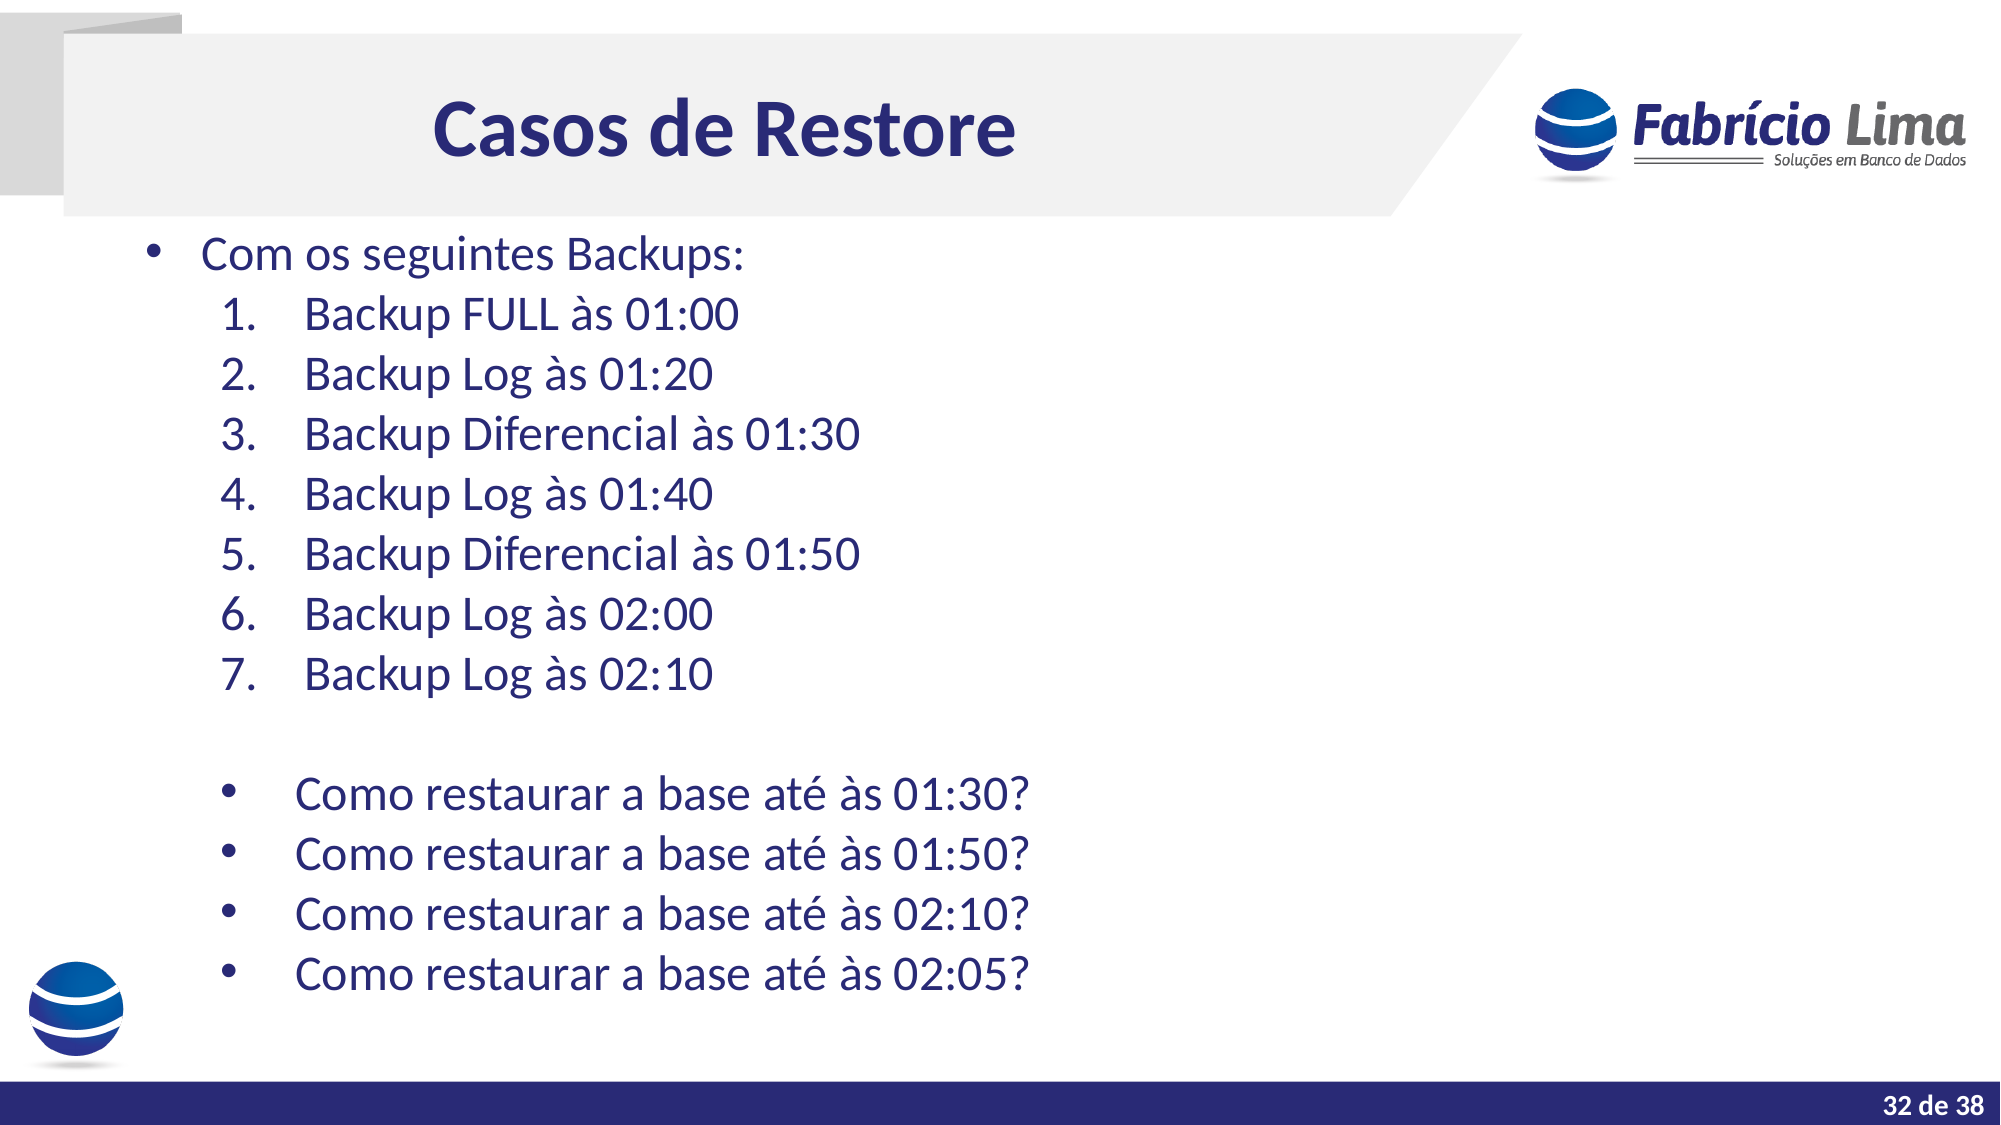

Casos de Restore
Com os seguintes Backups:
Backup FULL às 01:00
Backup Log às 01:20
Backup Diferencial às 01:30
Backup Log às 01:40
Backup Diferencial às 01:50
Backup Log às 02:00
Backup Log às 02:10

Como restaurar a base até às 01:30?
Como restaurar a base até às 01:50?
Como restaurar a base até às 02:10?
Como restaurar a base até às 02:05?
Tarefas do dia a dia de um DBA

32 de 38